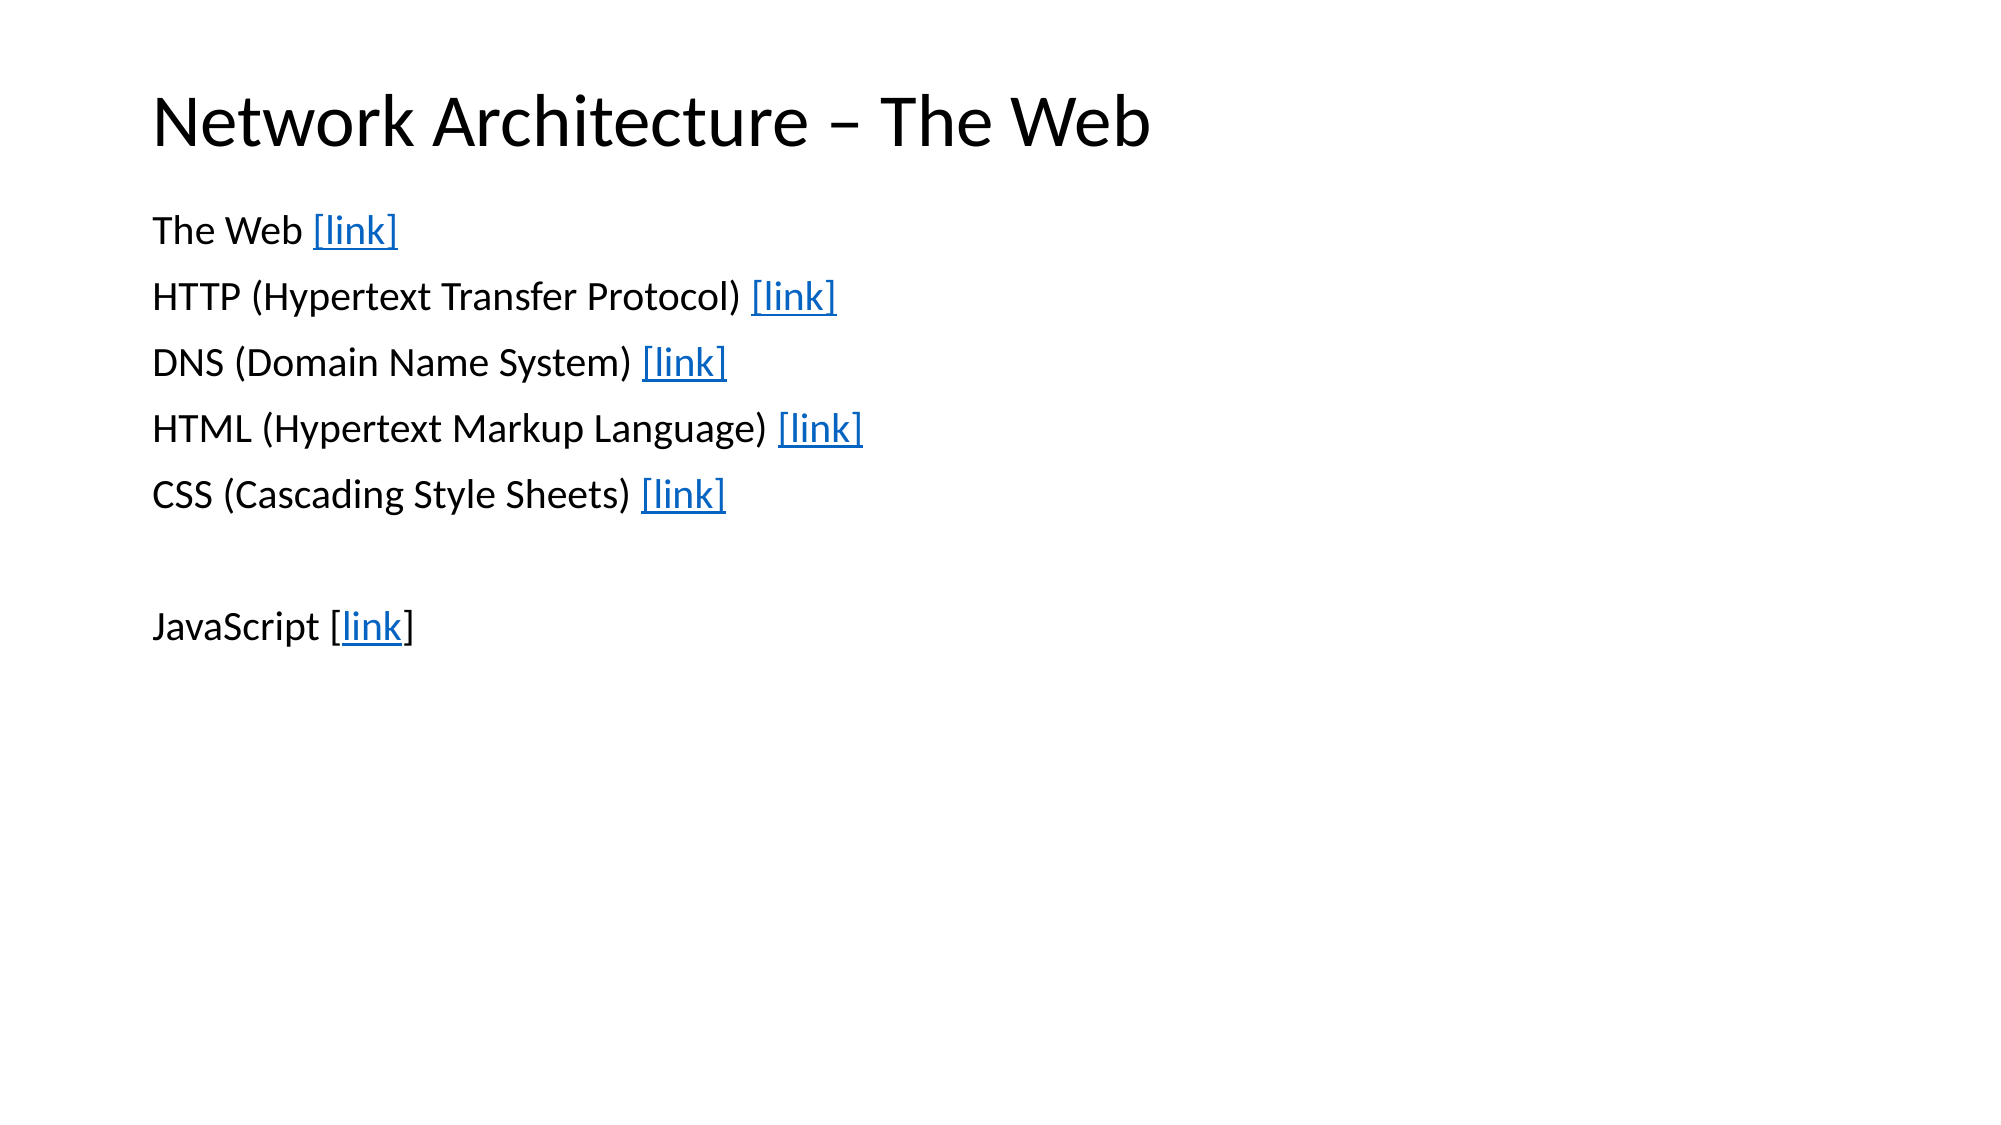

# Network Architecture – The Web
The Web [link]
HTTP (Hypertext Transfer Protocol) [link]
DNS (Domain Name System) [link]
HTML (Hypertext Markup Language) [link]
CSS (Cascading Style Sheets) [link]

JavaScript [link]